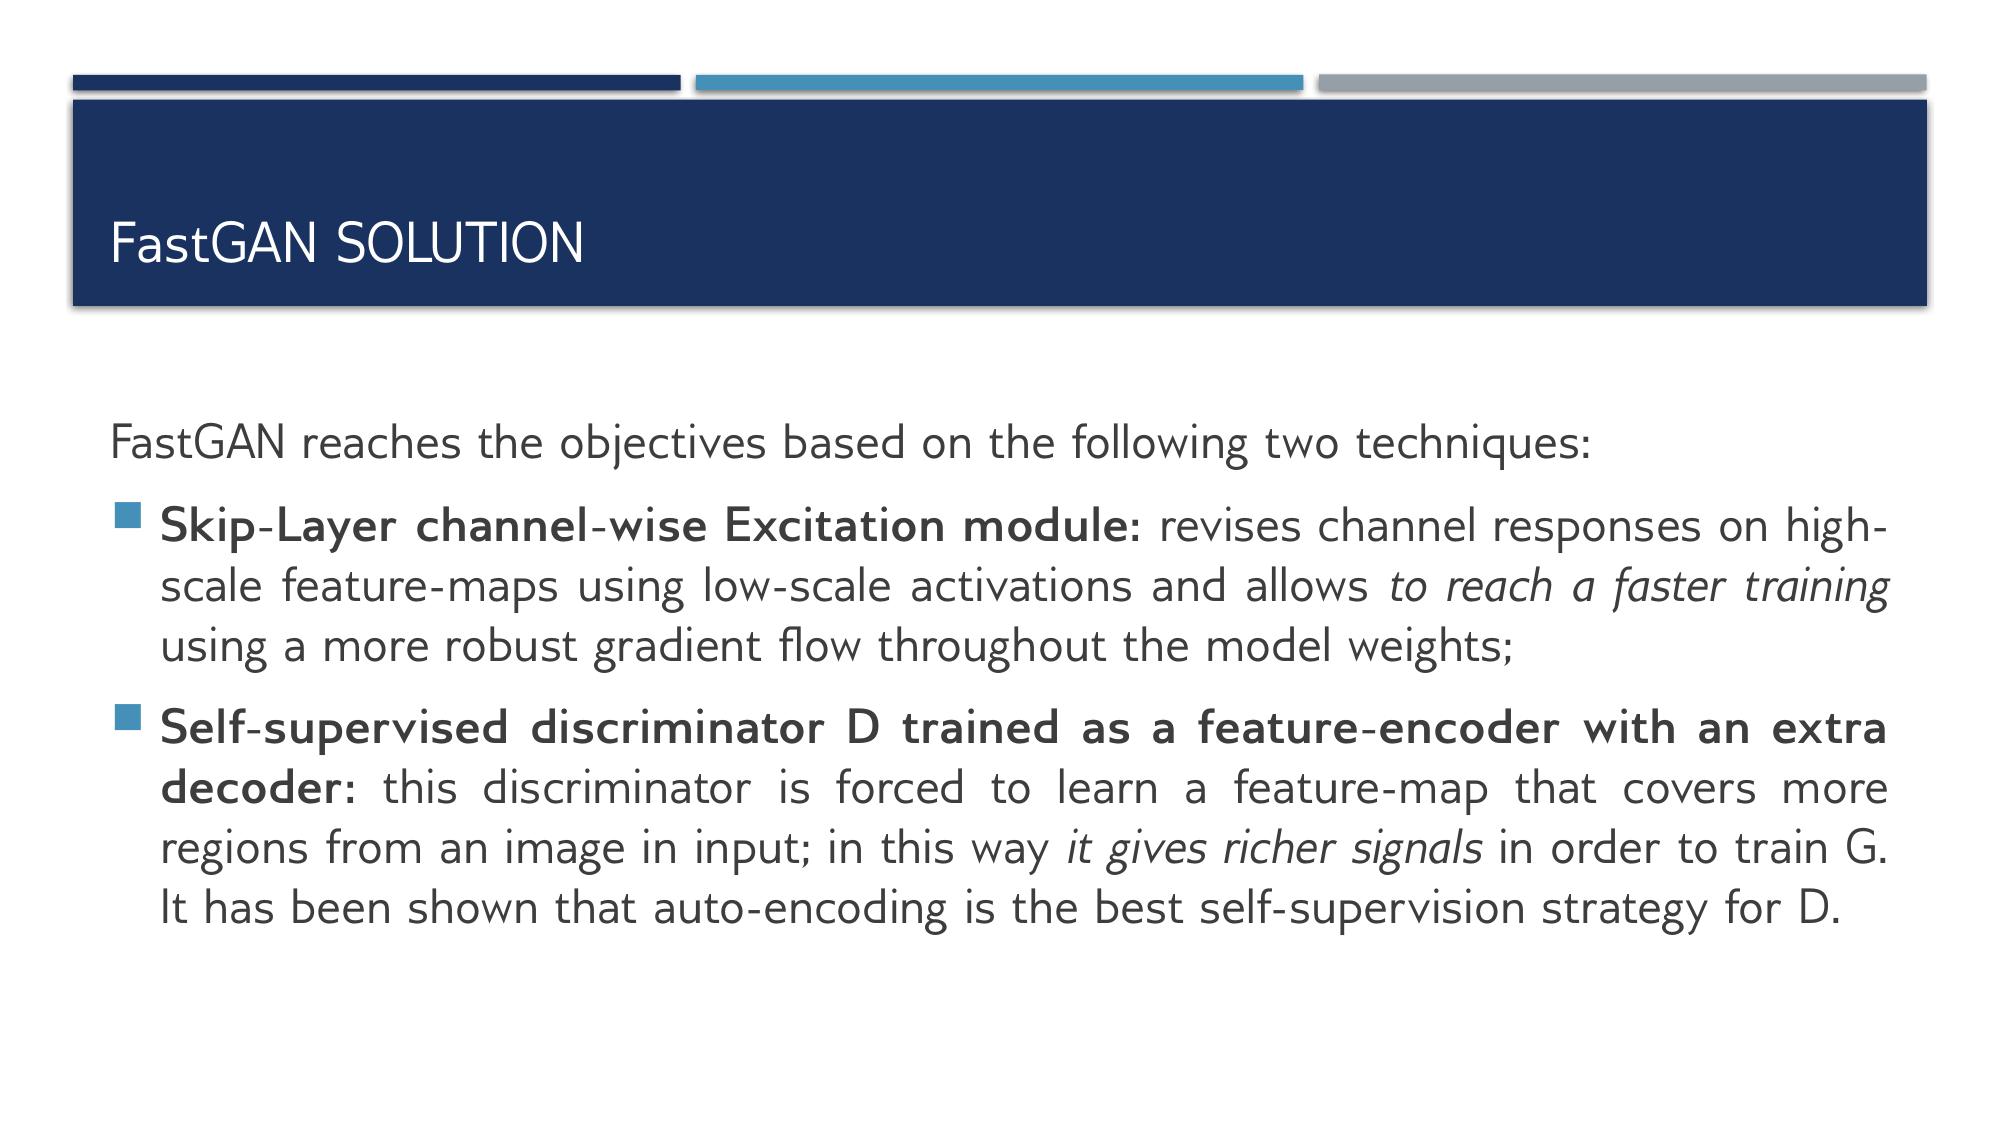

# FastGAN Solution
FastGAN reaches the objectives based on the following two techniques:
Skip-Layer channel-wise Excitation module: revises channel responses on high-scale feature-maps using low-scale activations and allows to reach a faster training using a more robust gradient flow throughout the model weights;
Self-supervised discriminator D trained as a feature-encoder with an extra decoder: this discriminator is forced to learn a feature-map that covers more regions from an image in input; in this way it gives richer signals in order to train G. It has been shown that auto-encoding is the best self-supervision strategy for D.